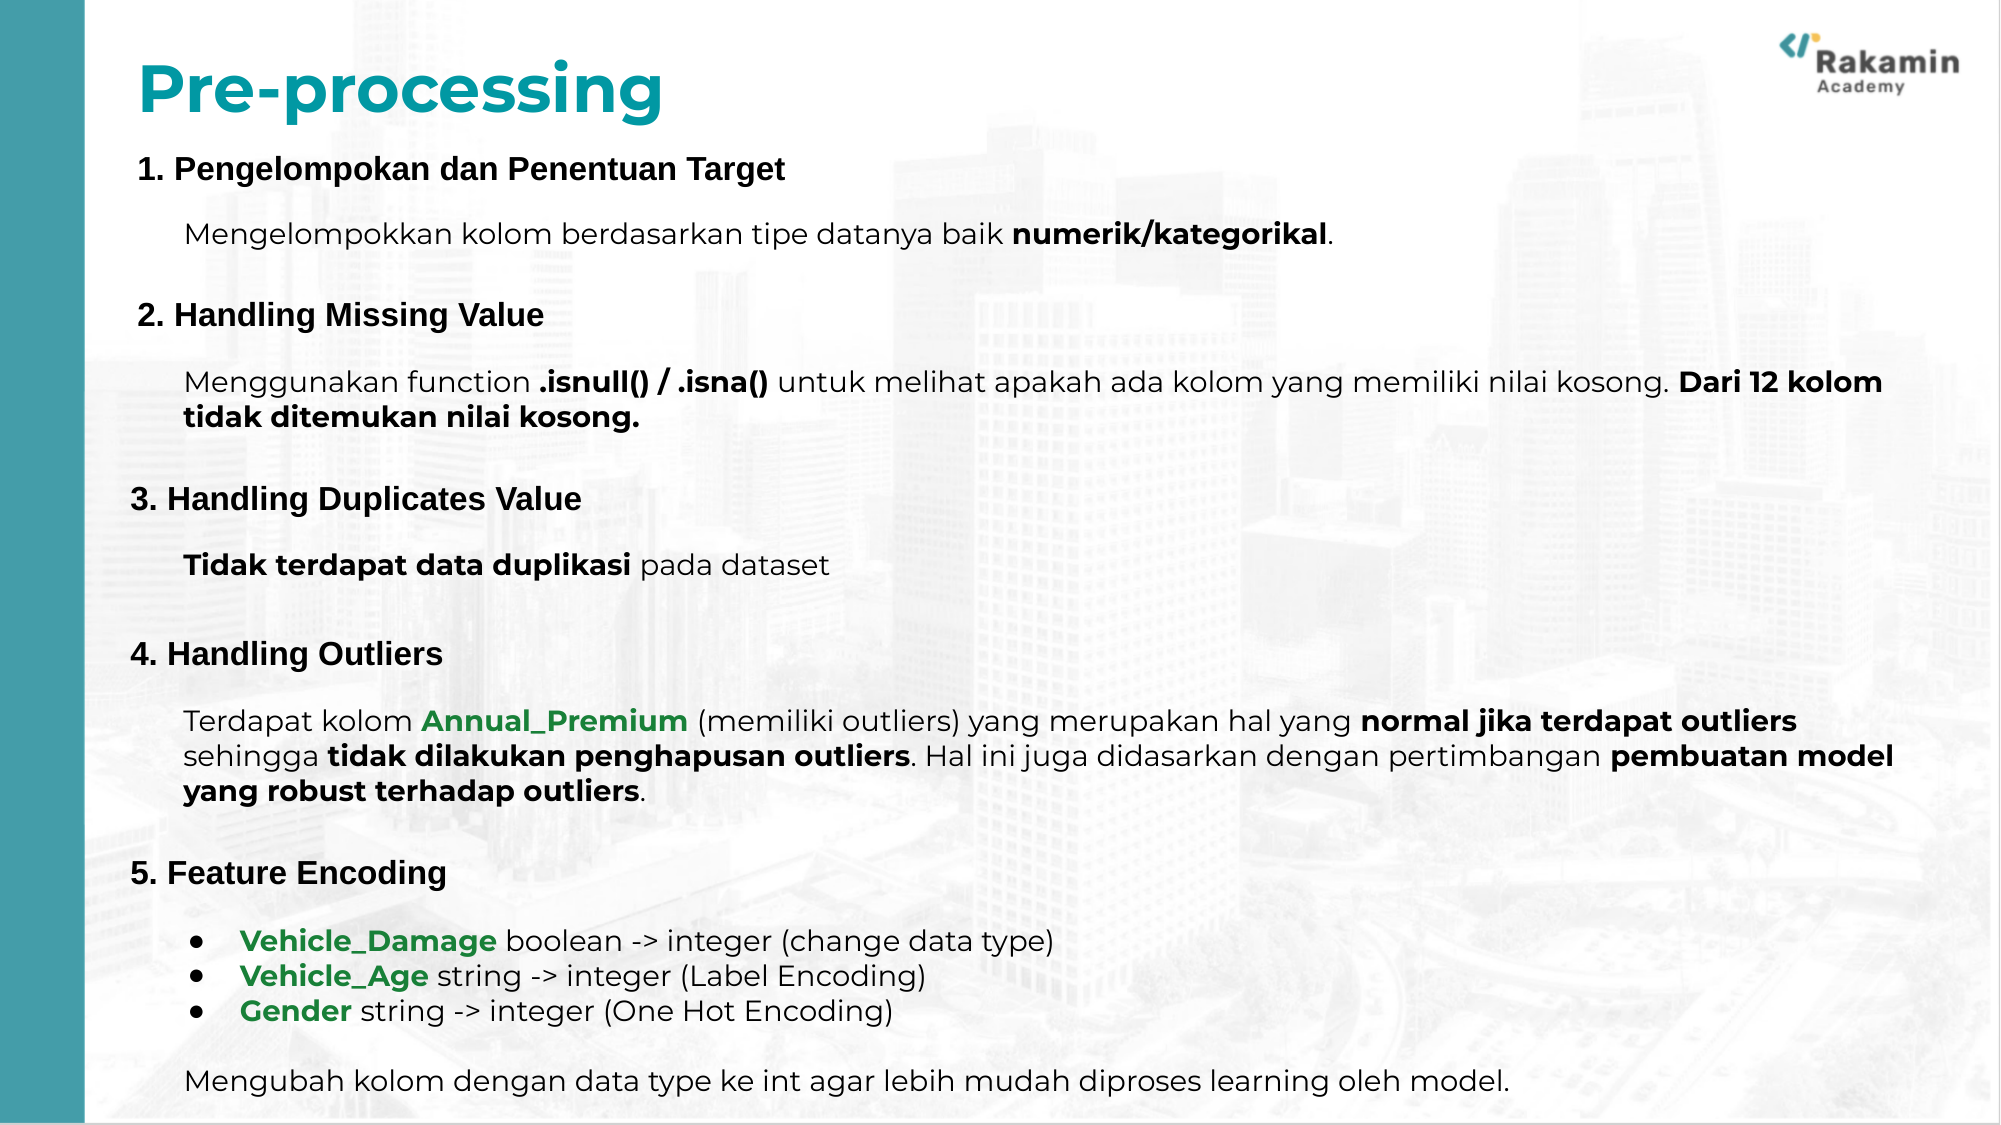

Pre-processing
1. Pengelompokan dan Penentuan Target
Mengelompokkan kolom berdasarkan tipe datanya baik numerik/kategorikal.
2. Handling Missing Value
Menggunakan function .isnull() / .isna() untuk melihat apakah ada kolom yang memiliki nilai kosong. Dari 12 kolom tidak ditemukan nilai kosong.
3. Handling Duplicates Value
Tidak terdapat data duplikasi pada dataset
4. Handling Outliers
Terdapat kolom Annual_Premium (memiliki outliers) yang merupakan hal yang normal jika terdapat outliers sehingga tidak dilakukan penghapusan outliers. Hal ini juga didasarkan dengan pertimbangan pembuatan model yang robust terhadap outliers.
5. Feature Encoding
Vehicle_Damage boolean -> integer (change data type)
Vehicle_Age string -> integer (Label Encoding)
Gender string -> integer (One Hot Encoding)

Mengubah kolom dengan data type ke int agar lebih mudah diproses learning oleh model.